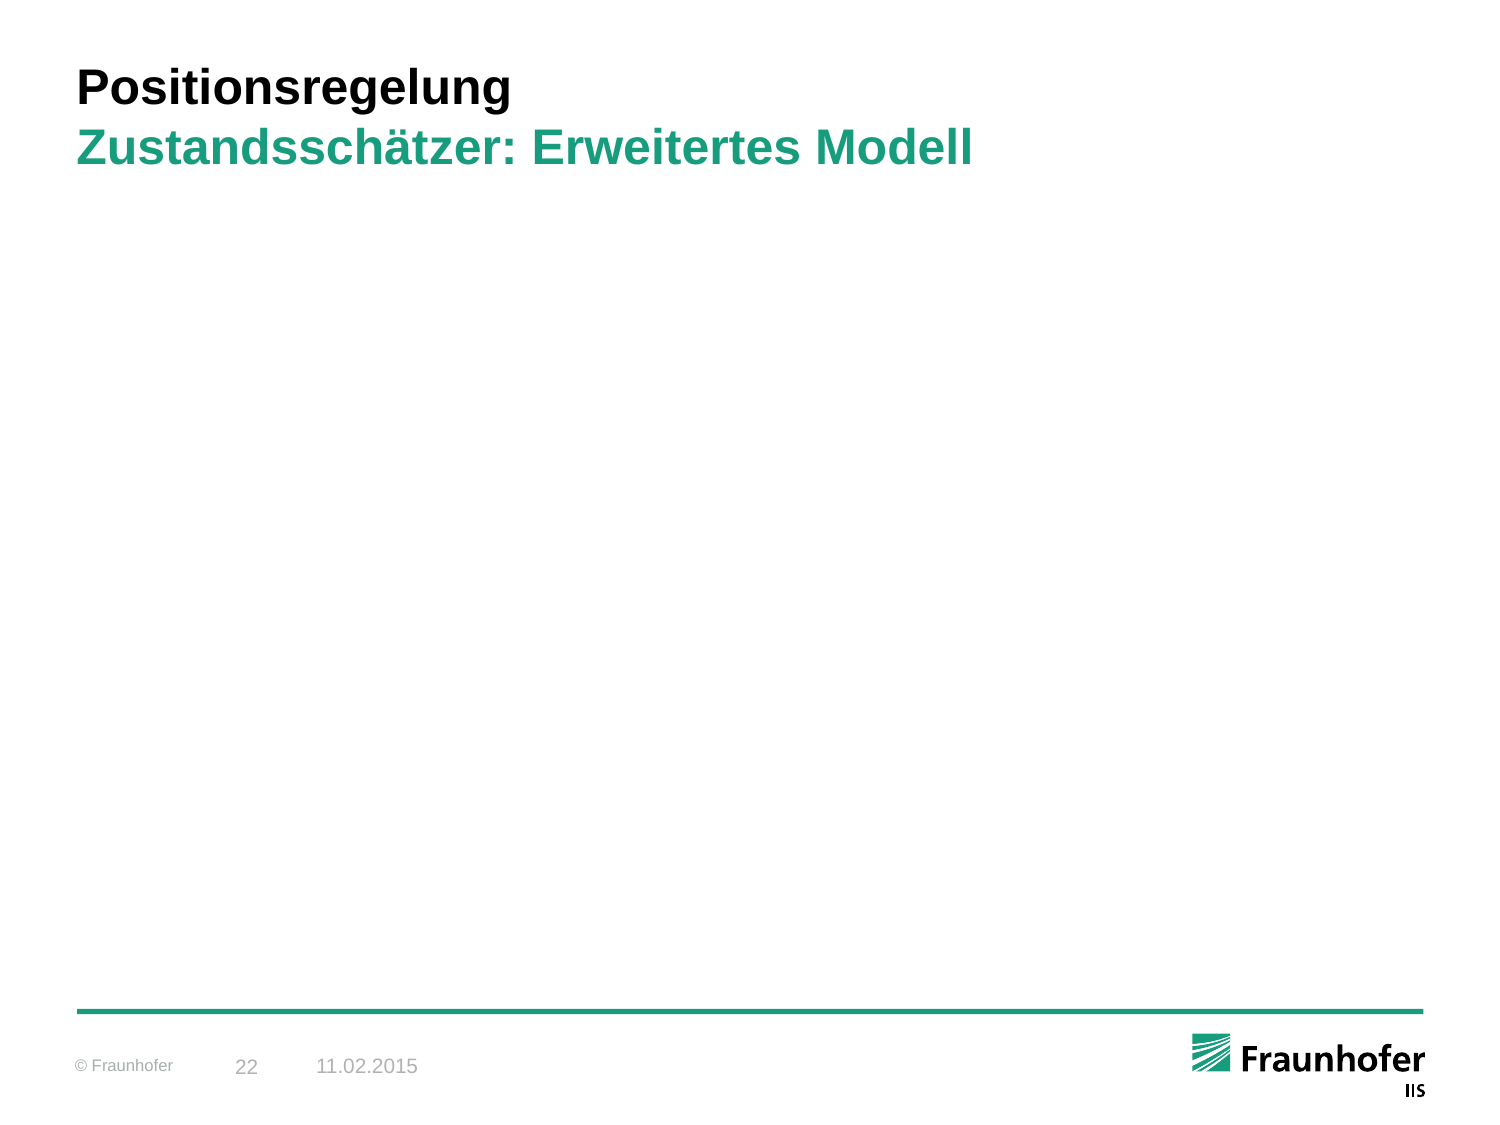

# Positionsregelung Zustandsschätzer: Erweitertes Modell

11.02.2015
22